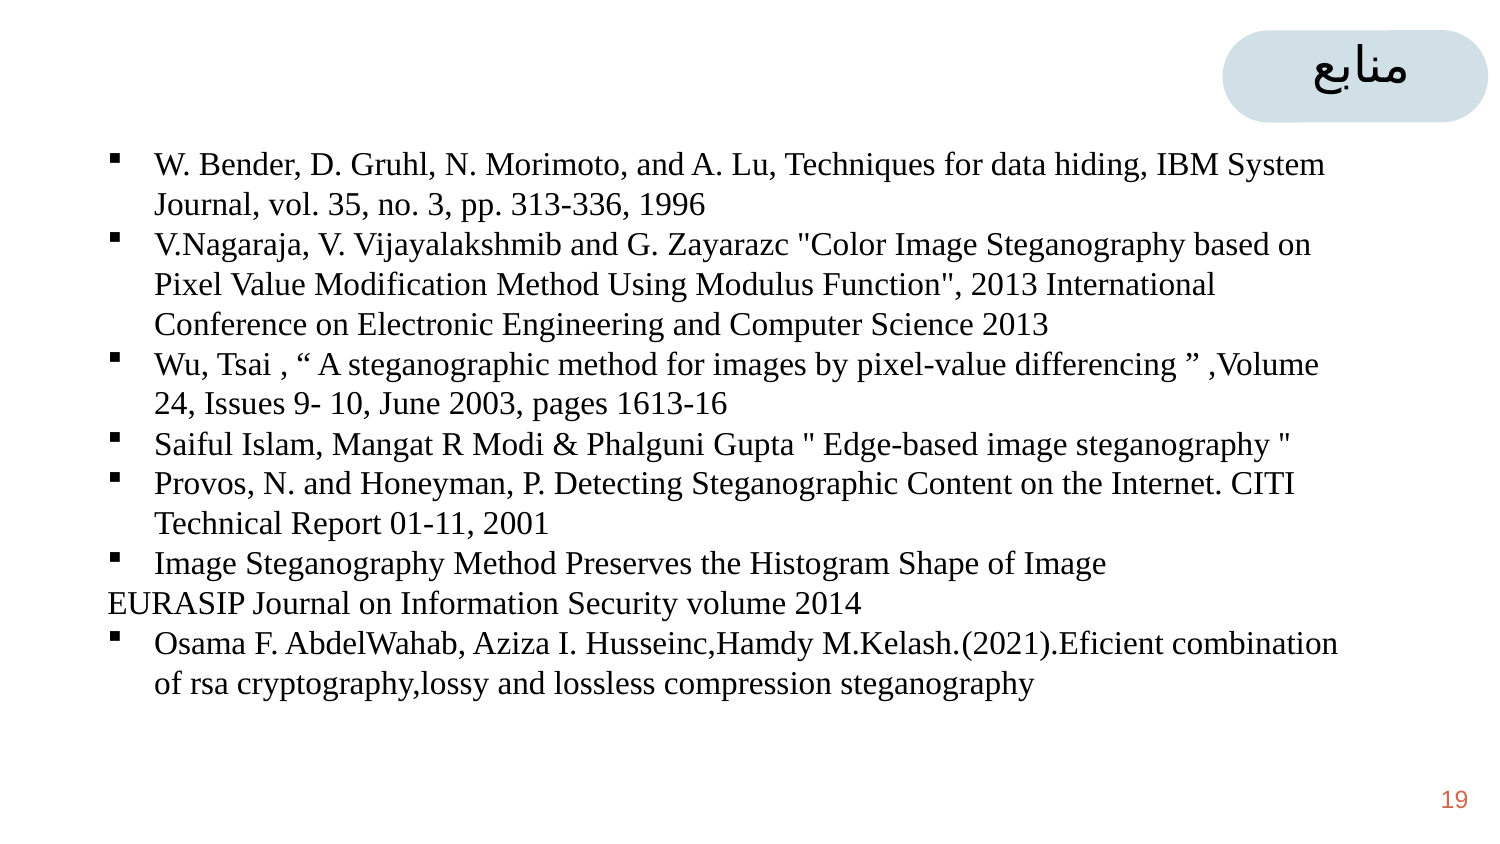

منابع
W. Bender, D. Gruhl, N. Morimoto, and A. Lu, Techniques for data hiding, IBM System Journal, vol. 35, no. 3, pp. 313-336, 1996
V.Nagaraja, V. Vijayalakshmib and G. Zayarazc "Color Image Steganography based on Pixel Value Modification Method Using Modulus Function", 2013 International Conference on Electronic Engineering and Computer Science 2013
Wu, Tsai , “ A steganographic method for images by pixel-value differencing ” ,Volume 24, Issues 9- 10, June 2003, pages 1613-16
Saiful Islam, Mangat R Modi & Phalguni Gupta '' Edge-based image steganography ''
Provos, N. and Honeyman, P. Detecting Steganographic Content on the Internet. CITI Technical Report 01-11, 2001
Image Steganography Method Preserves the Histogram Shape of Image
      EURASIP Journal on Information Security volume 2014
Osama F. AbdelWahab, Aziza I. Husseinc,Hamdy M.Kelash.(2021).Eficient combination of rsa cryptography,lossy and lossless compression steganography

19